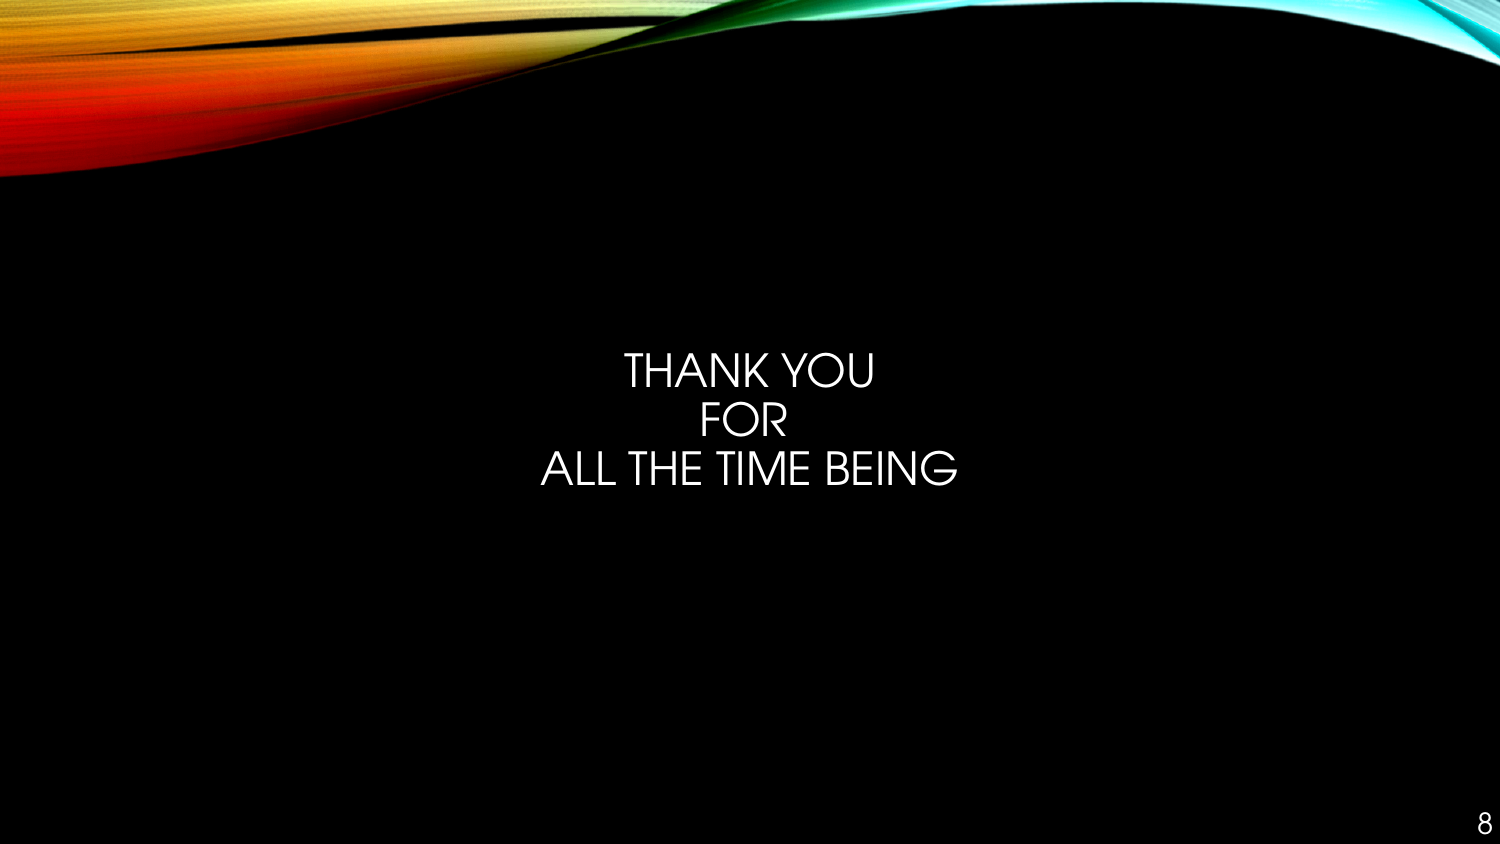

# THANK YOU FOR ALL THE TIME BEING
8